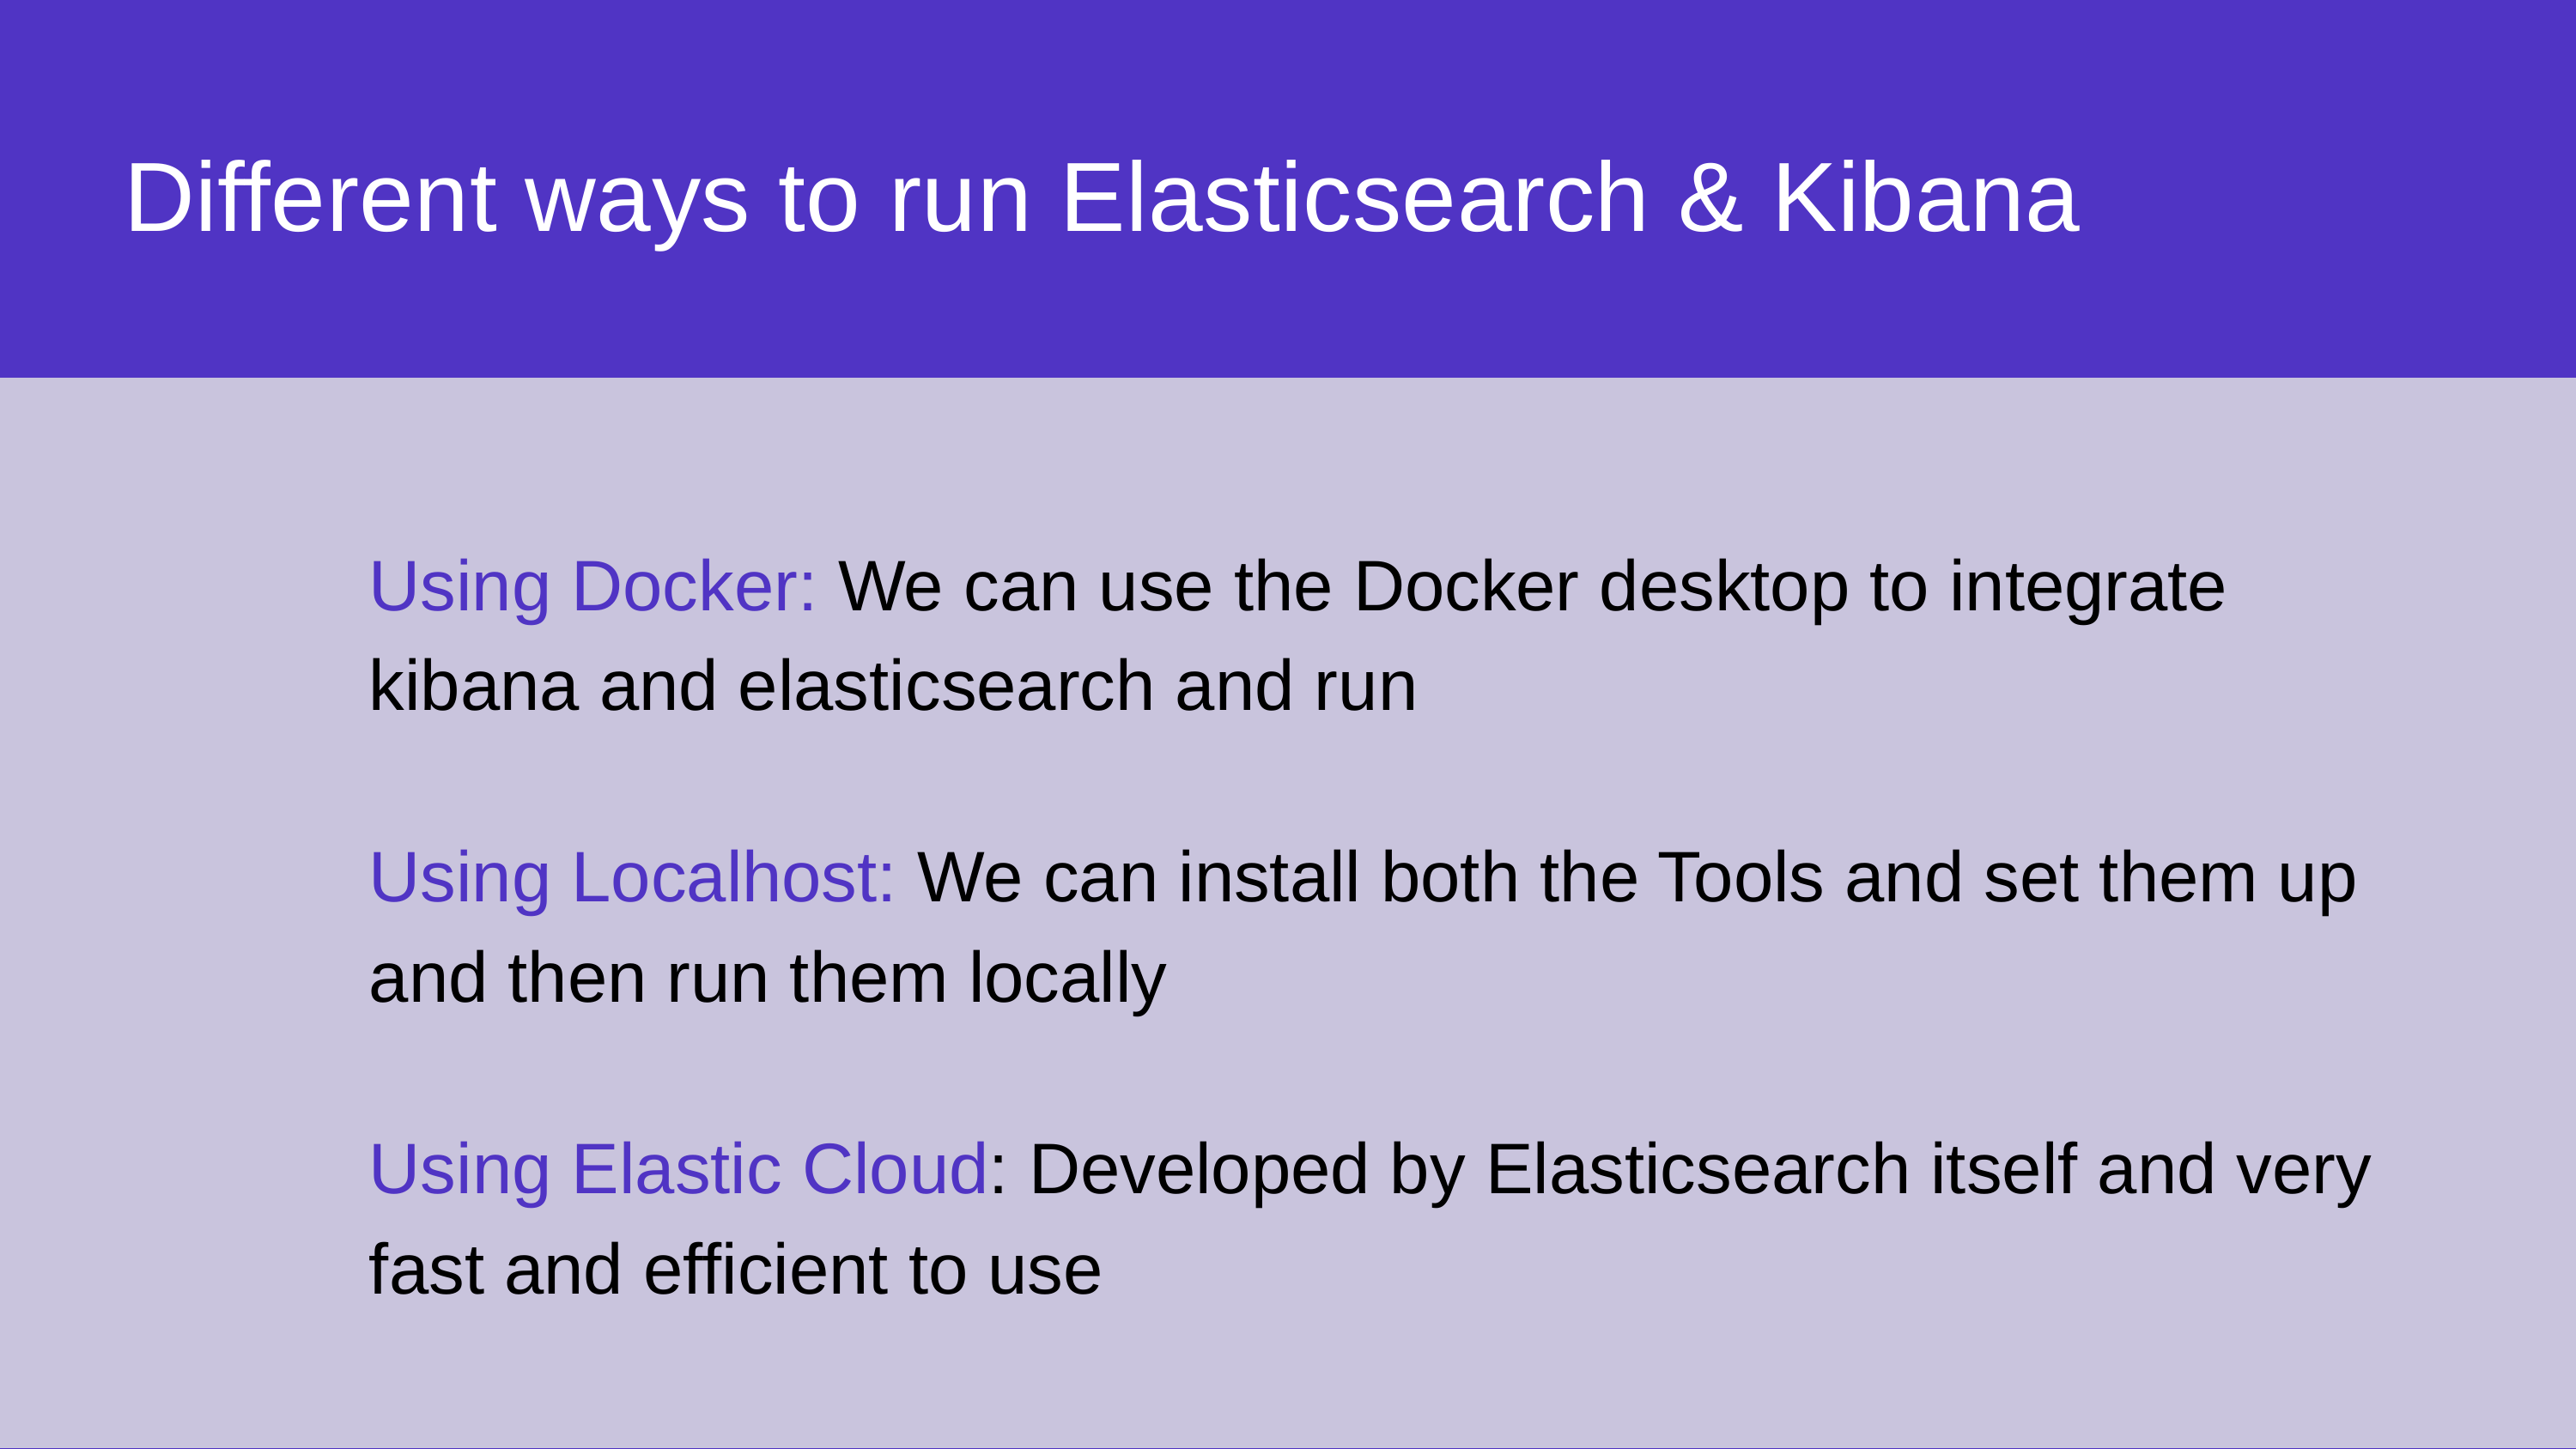

Different ways to run Elasticsearch & Kibana

Using Docker: We can use the Docker desktop to integrate kibana and elasticsearch and run
Using Localhost: We can install both the Tools and set them up and then run them locally
Using Elastic Cloud: Developed by Elasticsearch itself and very fast and efficient to use